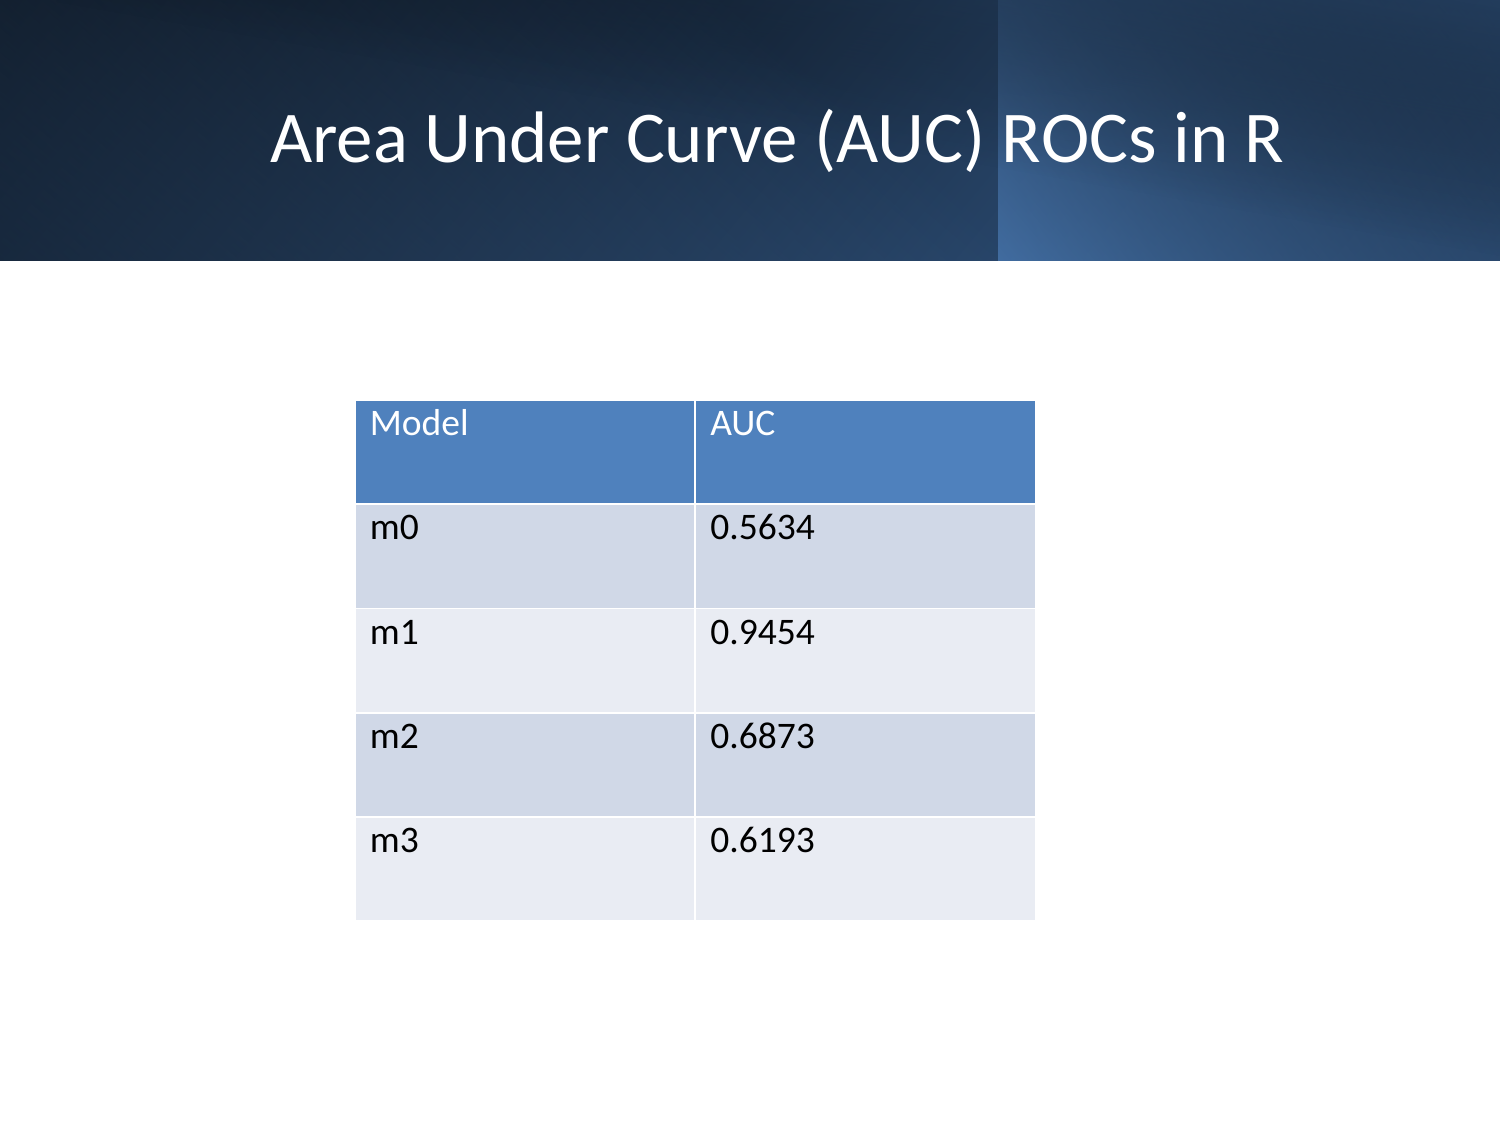

# Area Under Curve (AUC) ROCs in R

| Model | AUC |
| --- | --- |
| m0 | 0.5634 |
| m1 | 0.9454 |
| m2 | 0.6873 |
| m3 | 0.6193 |